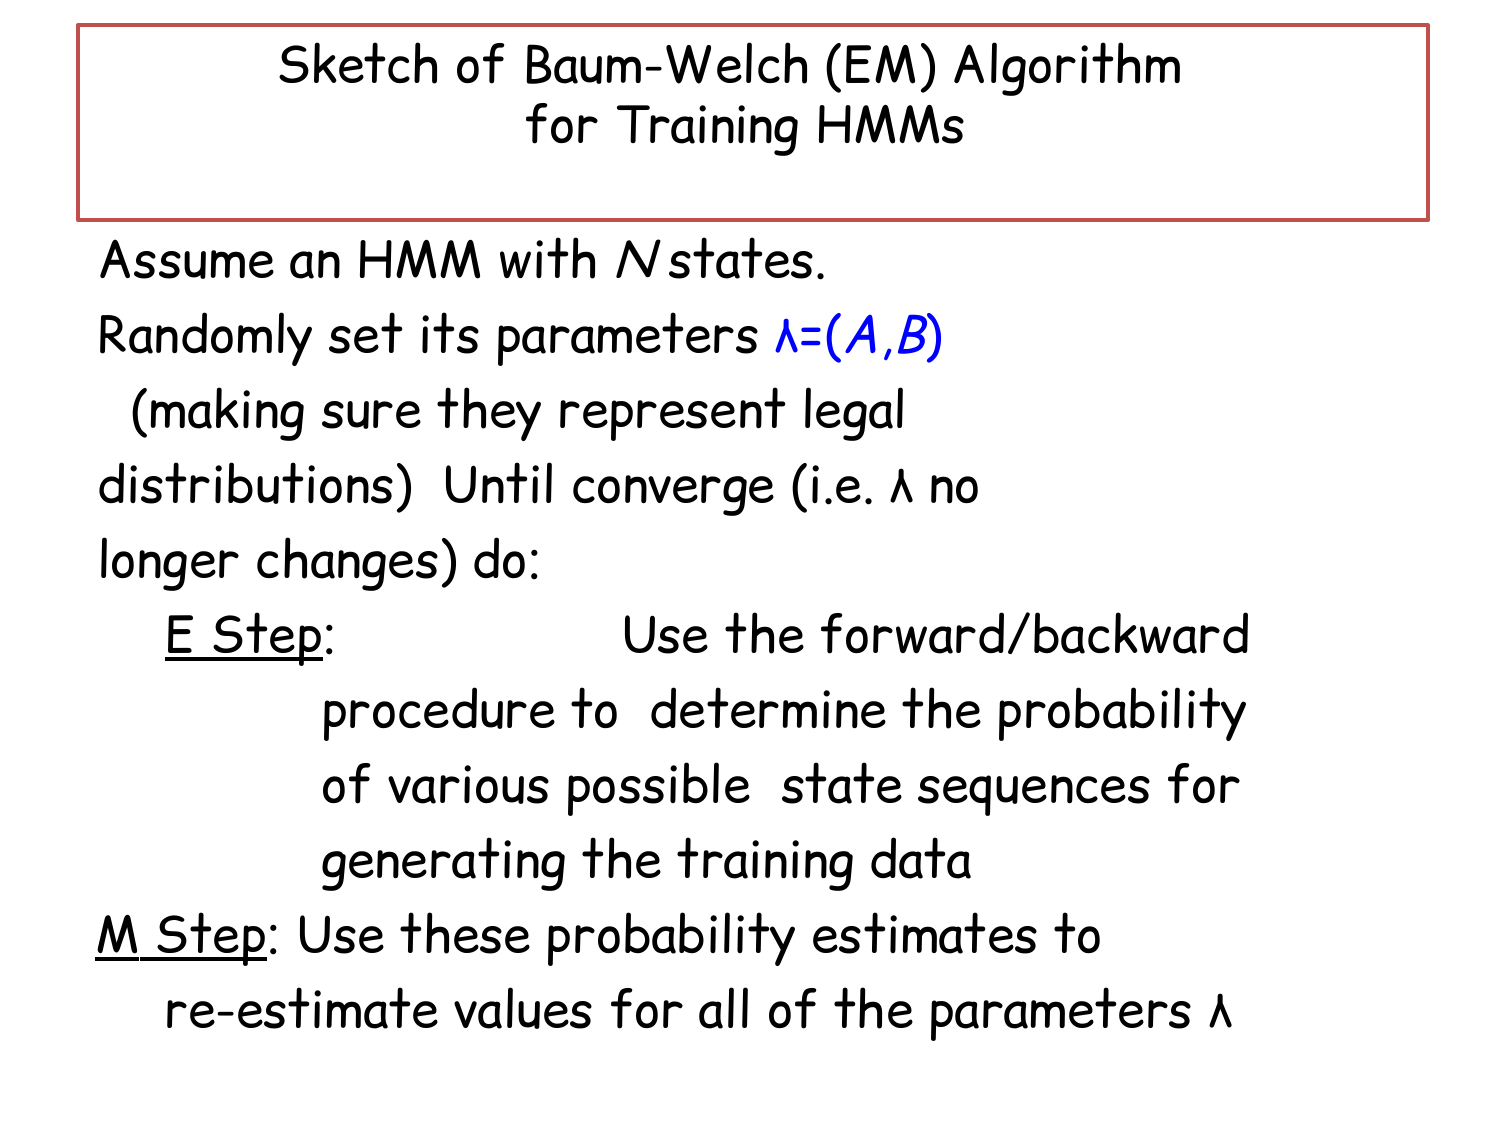

# Sketch of Baum-Welch	(EM) Algorithm  for Training HMMs
Assume an HMM with N states.
Randomly set its parameters λ=(A,B)
(making sure they represent legal distributions)  Until converge (i.e. λ no longer changes) do:
E Step:		Use the forward/backward procedure to  determine the probability of various possible  state sequences for generating the training data
M Step: Use these probability estimates to
re-estimate values for all of the parameters λ